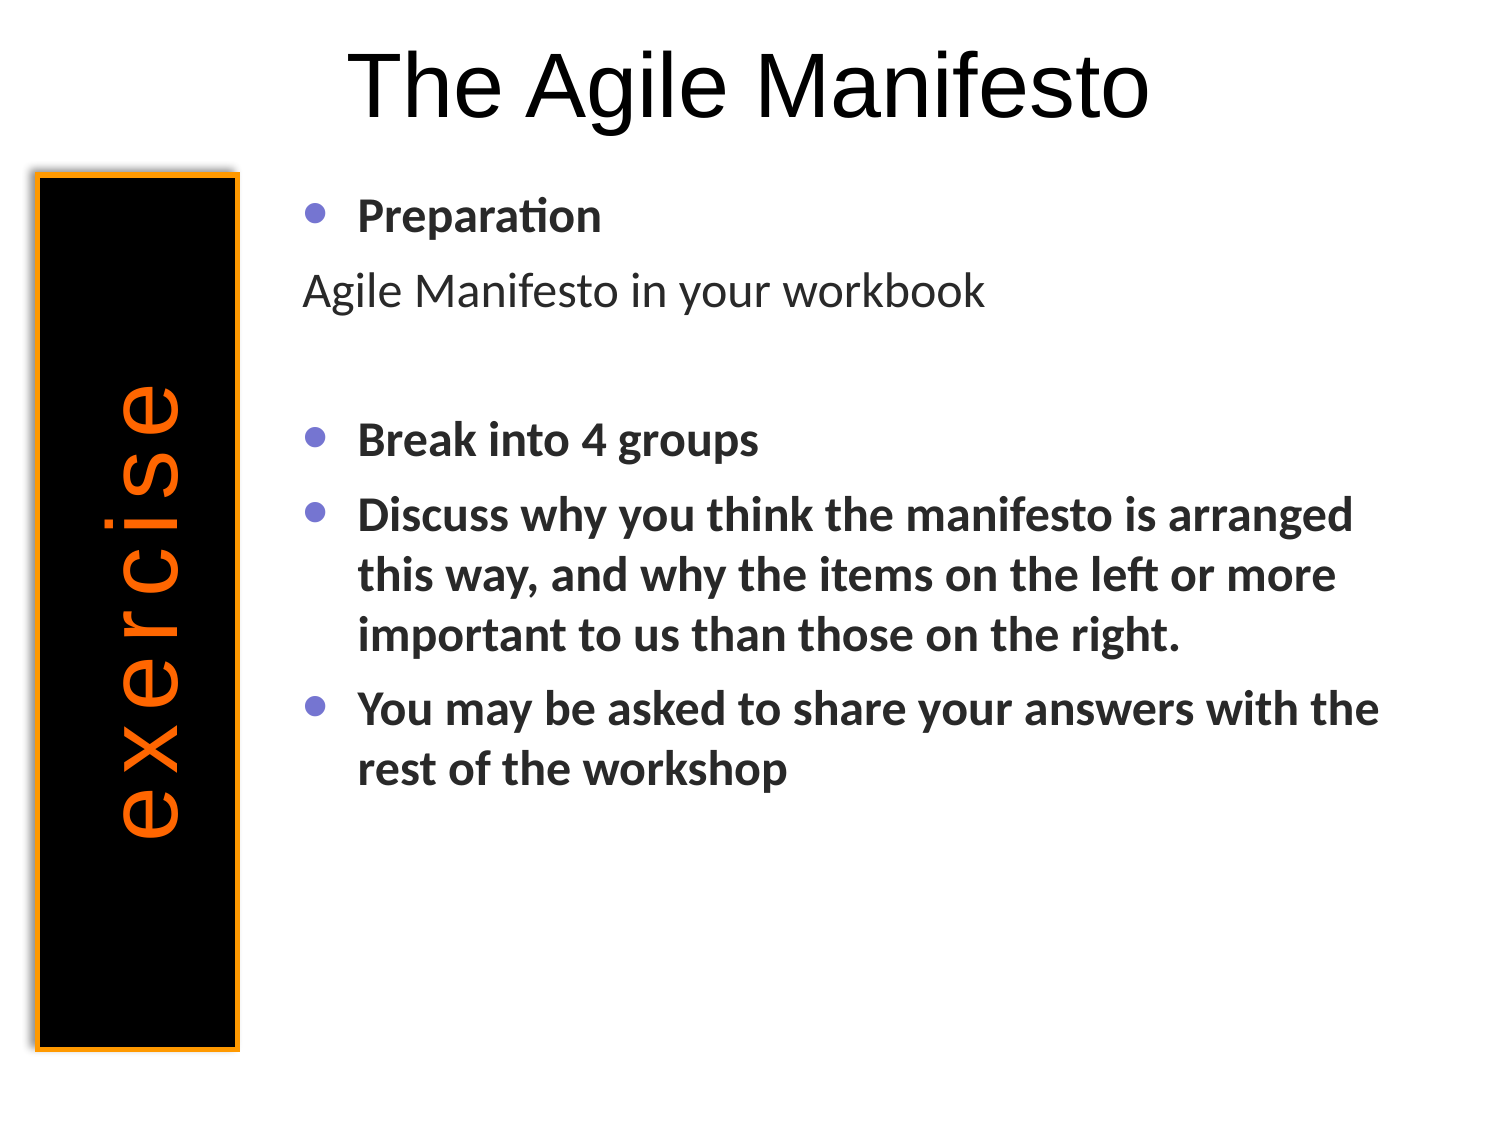

# The Agile Manifesto
exercise
Preparation
Agile Manifesto in your workbook

Break into 4 groups
Discuss why you think the manifesto is arranged this way, and why the items on the left or more important to us than those on the right.
You may be asked to share your answers with the rest of the workshop